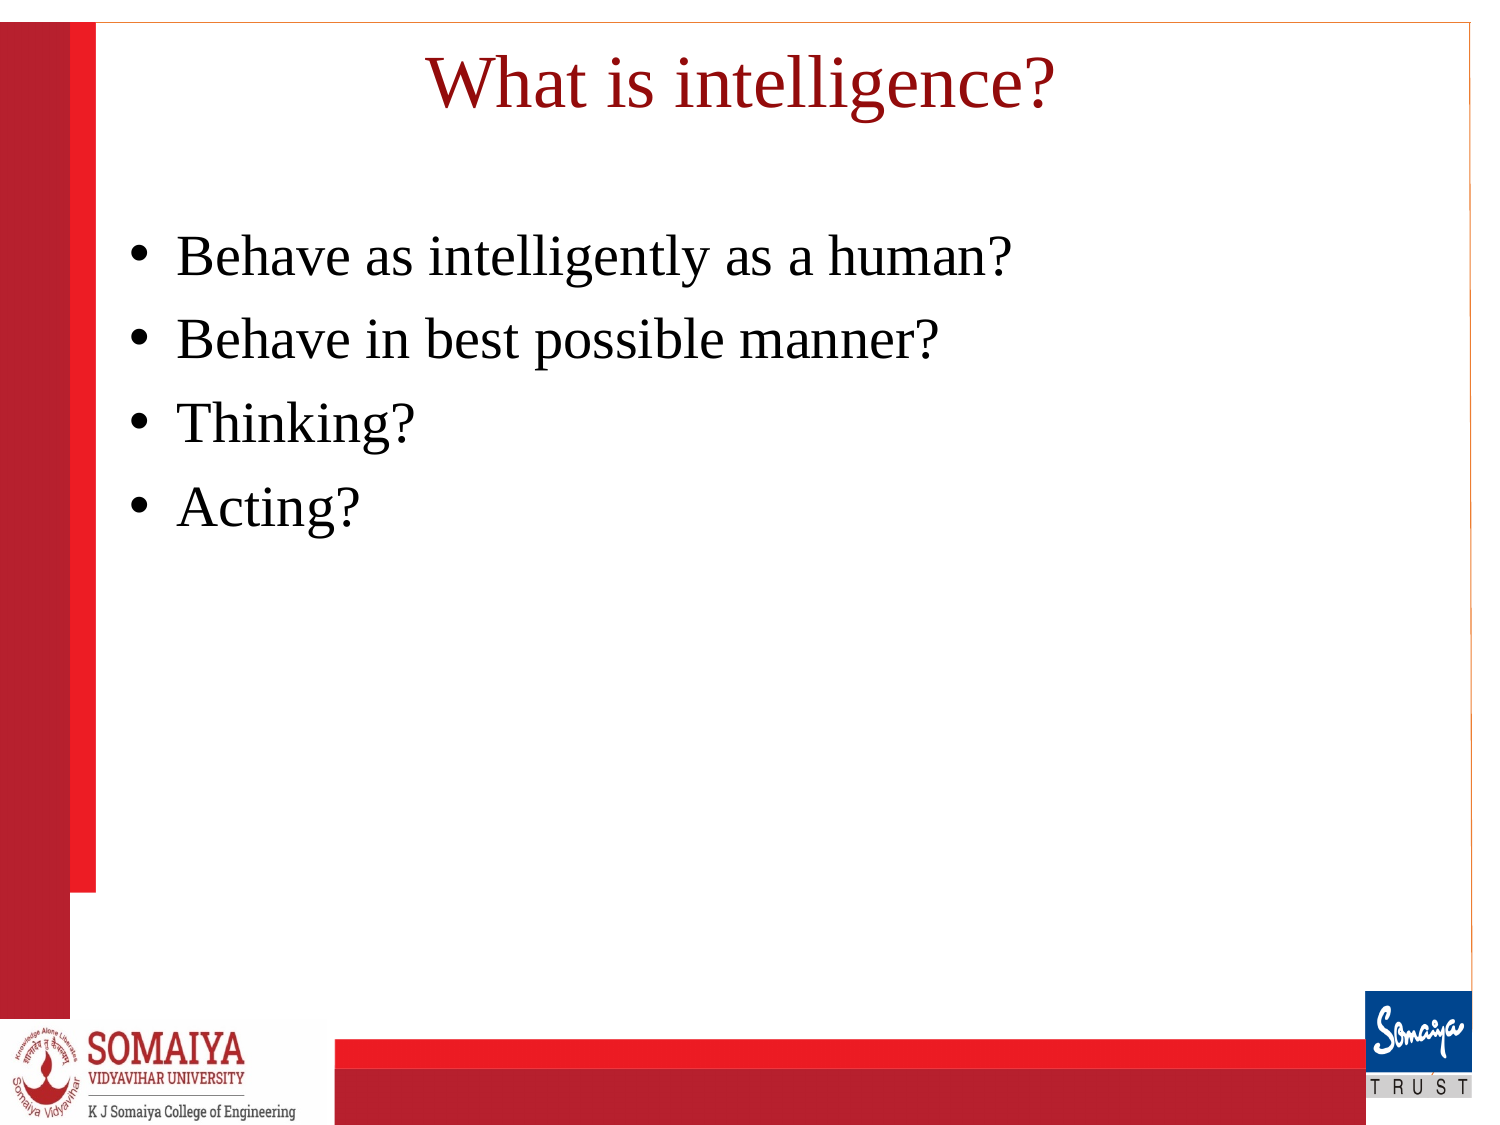

# What is intelligence?
Behave as intelligently as a human?
Behave in best possible manner?
Thinking?
Acting?